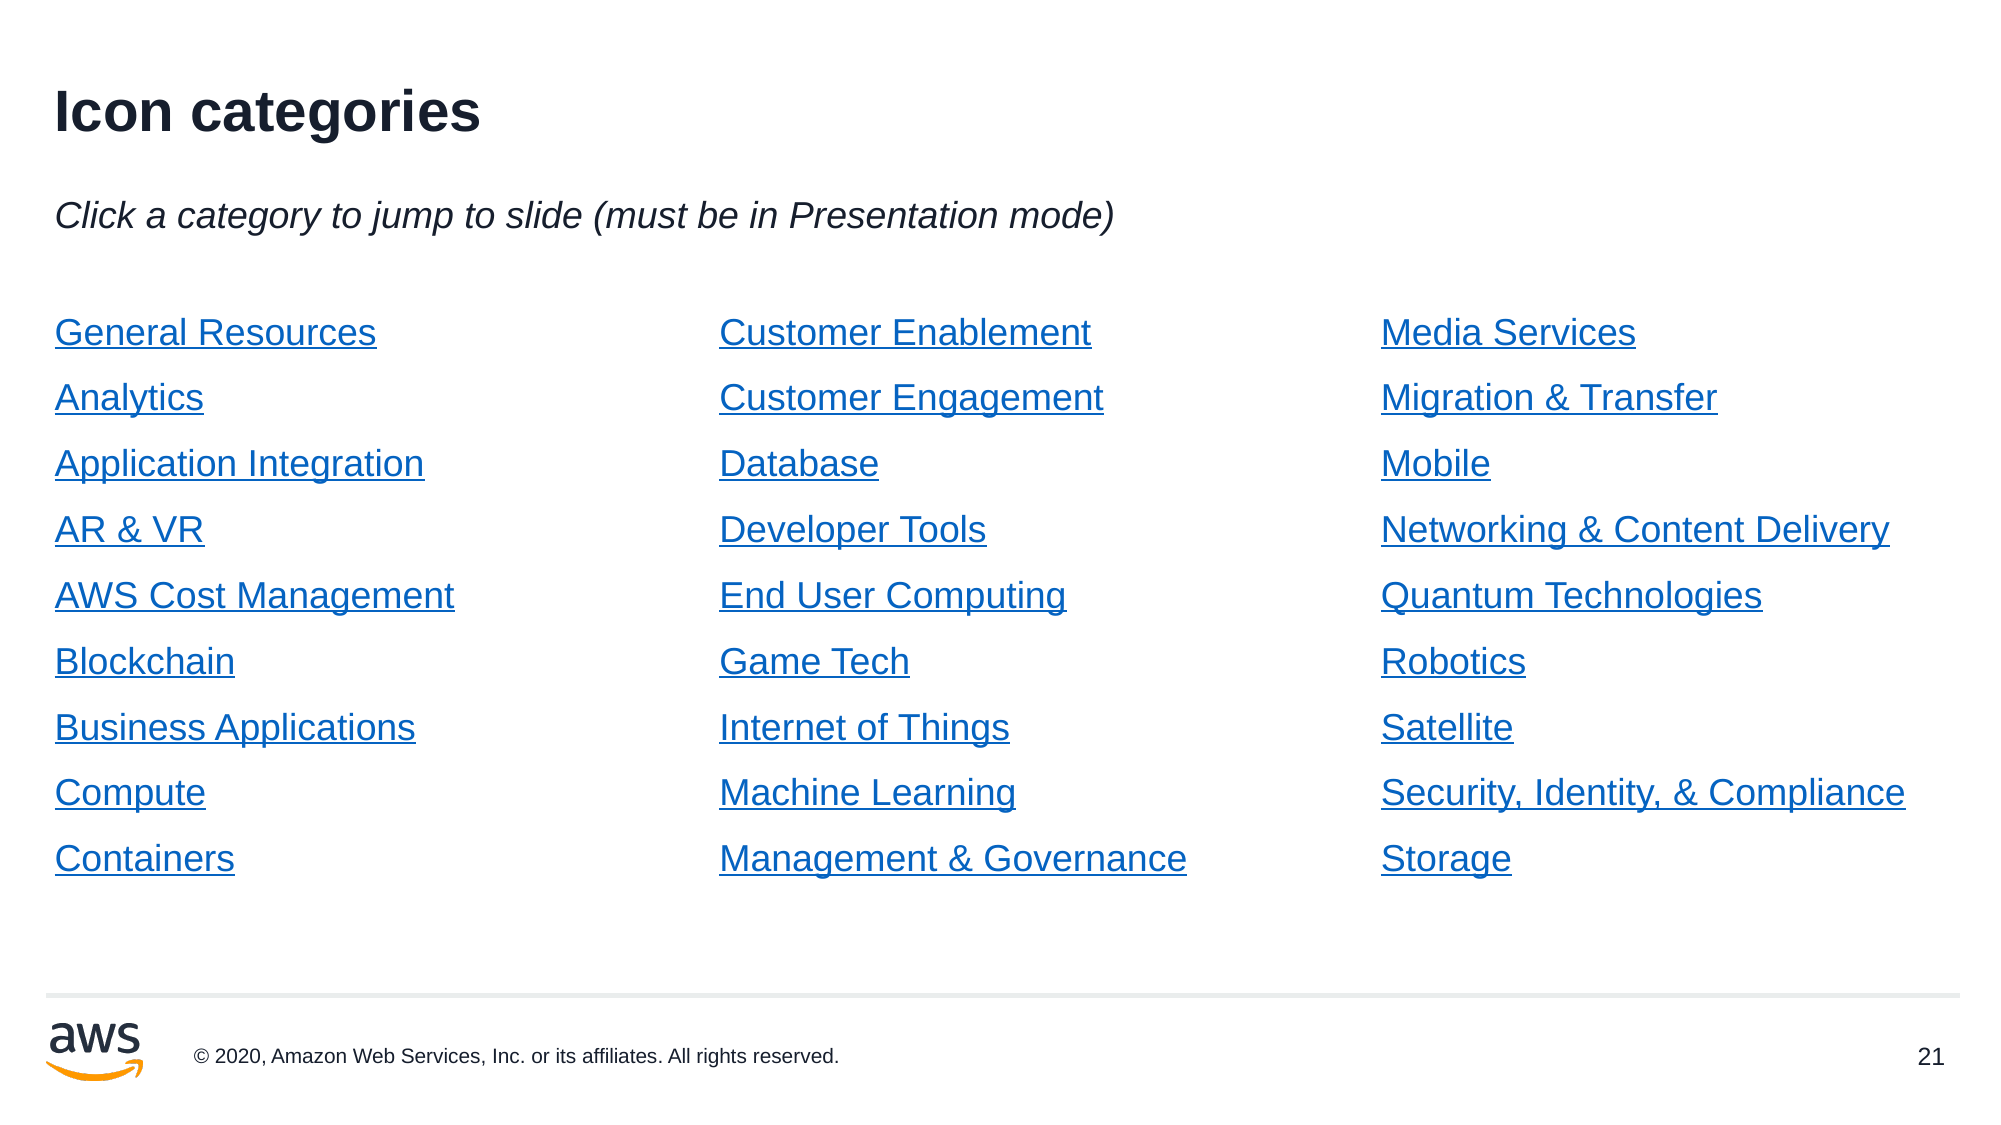

# Icon categories
Click a category to jump to slide (must be in Presentation mode)
General Resources
Analytics
Application Integration
AR & VR
AWS Cost Management
Blockchain
Business Applications
Compute
Containers
Customer Enablement
Customer Engagement
Database
Developer Tools
End User Computing
Game Tech
Internet of Things
Machine Learning
Management & Governance
Media Services
Migration & Transfer
Mobile
Networking & Content Delivery
Quantum Technologies
Robotics
Satellite
Security, Identity, & Compliance
Storage
© 2020, Amazon Web Services, Inc. or its affiliates. All rights reserved.
21